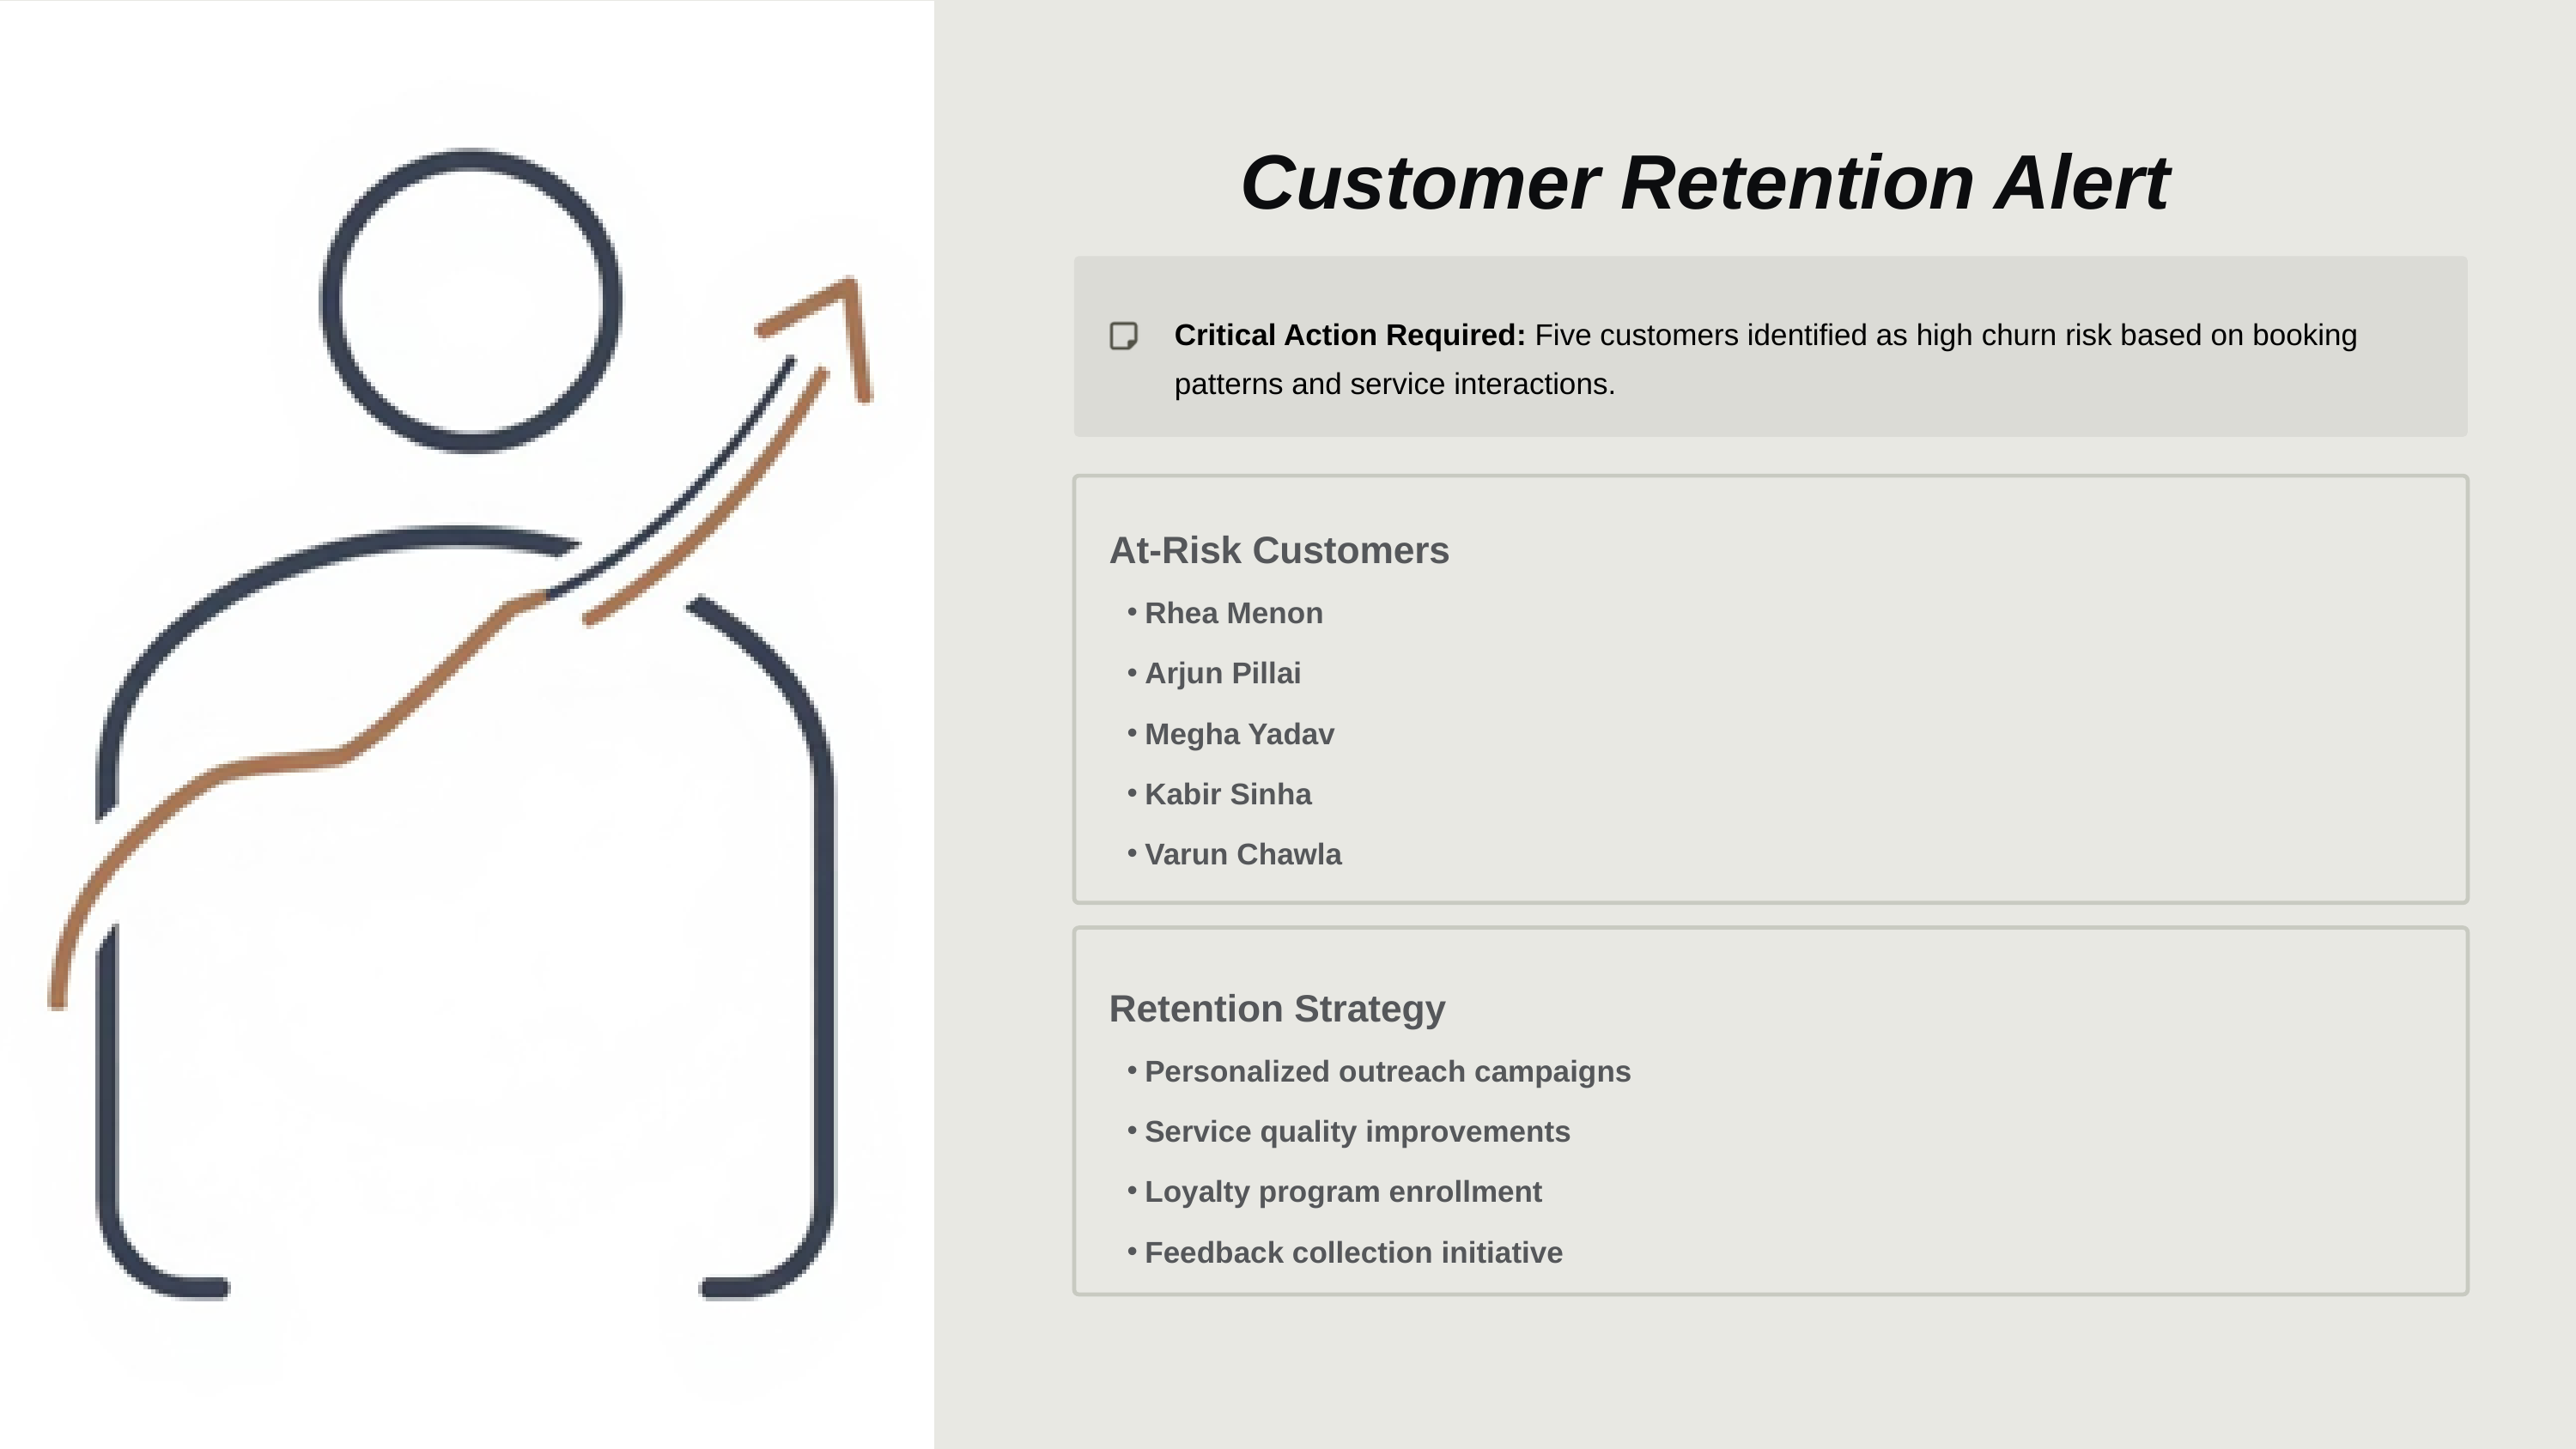

Customer Retention Alert

Critical Action Required: Five customers identified as high churn risk based on booking patterns and service interactions.

At-Risk Customers
Rhea Menon
Arjun Pillai
Megha Yadav
Kabir Sinha
Varun Chawla

Retention Strategy
Personalized outreach campaigns
Service quality improvements
Loyalty program enrollment
Feedback collection initiative